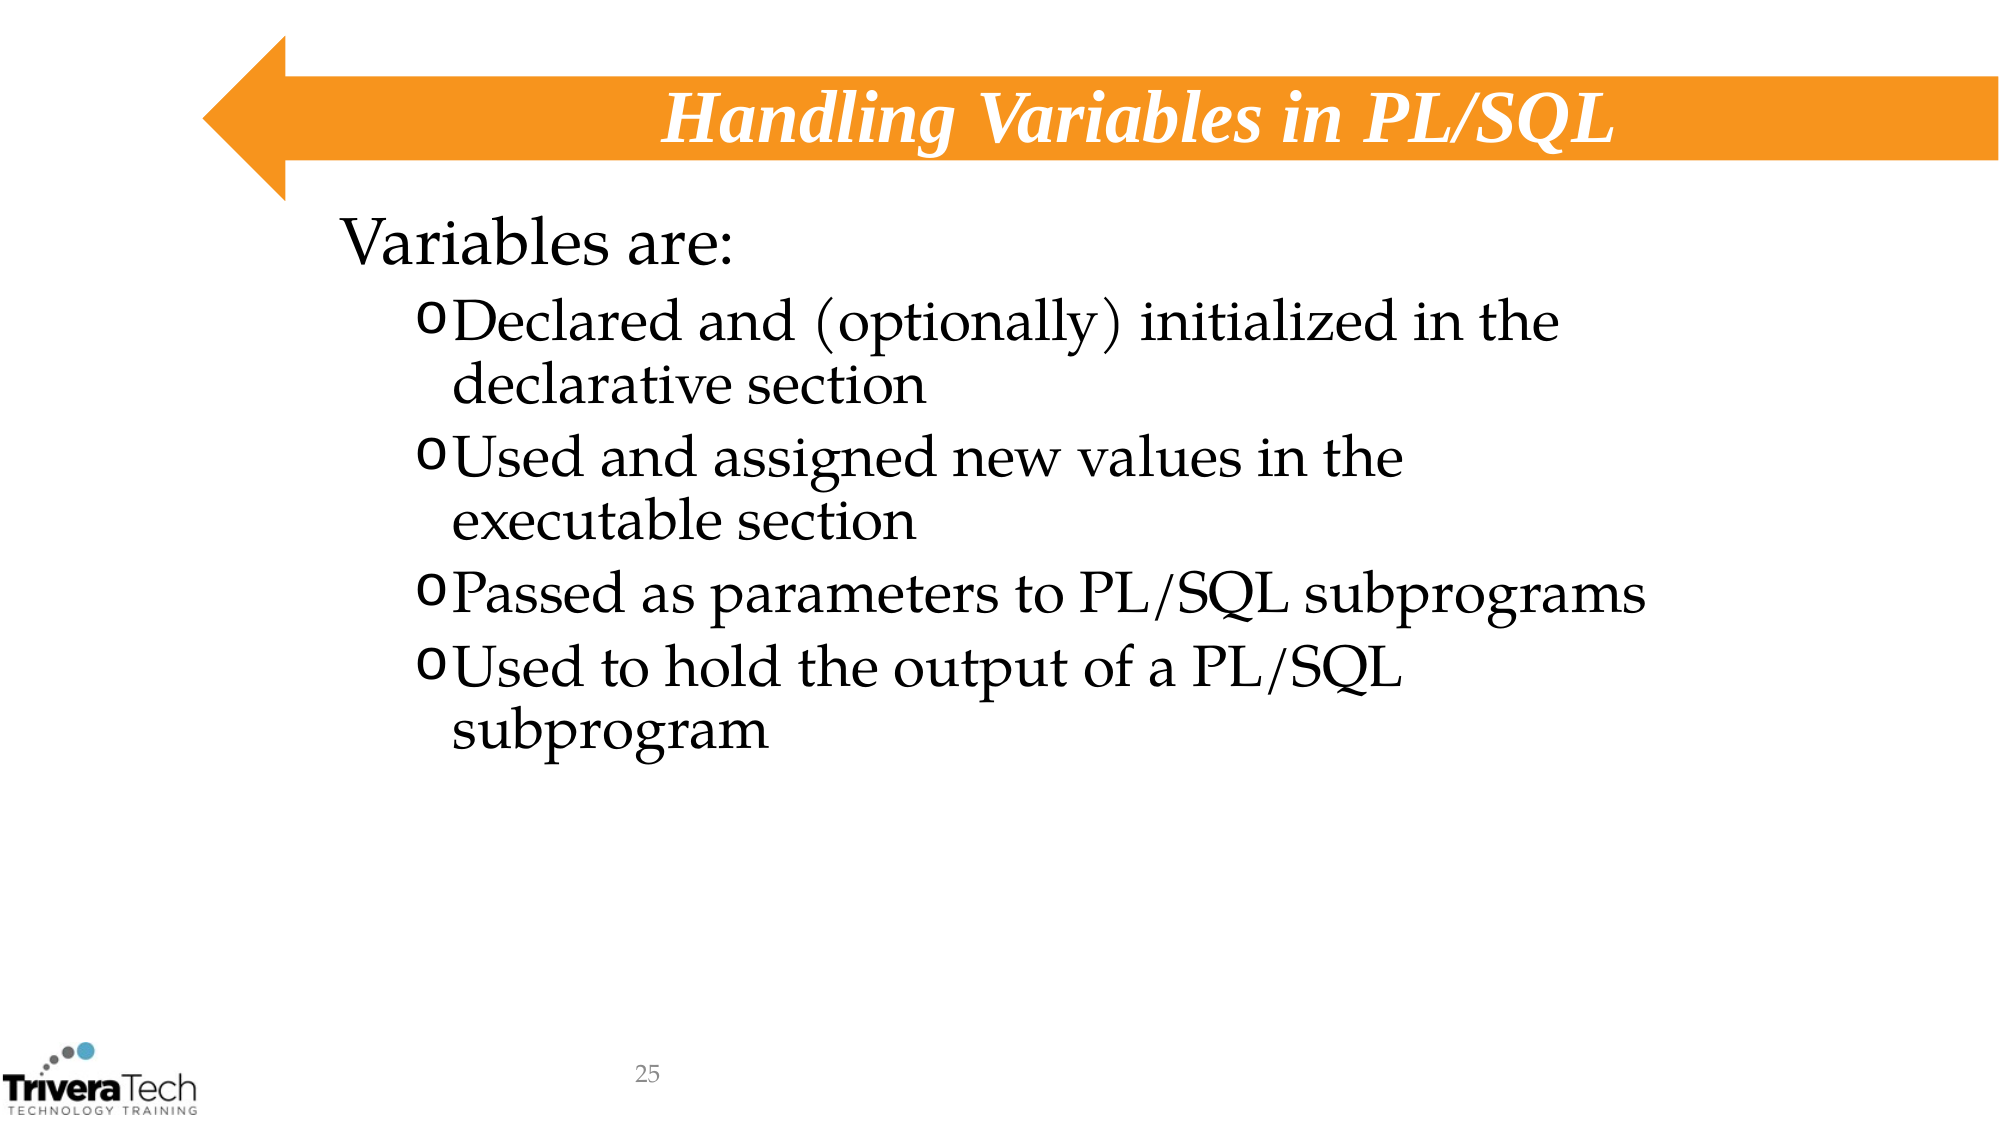

# Handling Variables in PL/SQL
Variables are:
Declared and (optionally) initialized in the declarative section
Used and assigned new values in the executable section
Passed as parameters to PL/SQL subprograms
Used to hold the output of a PL/SQL subprogram
25